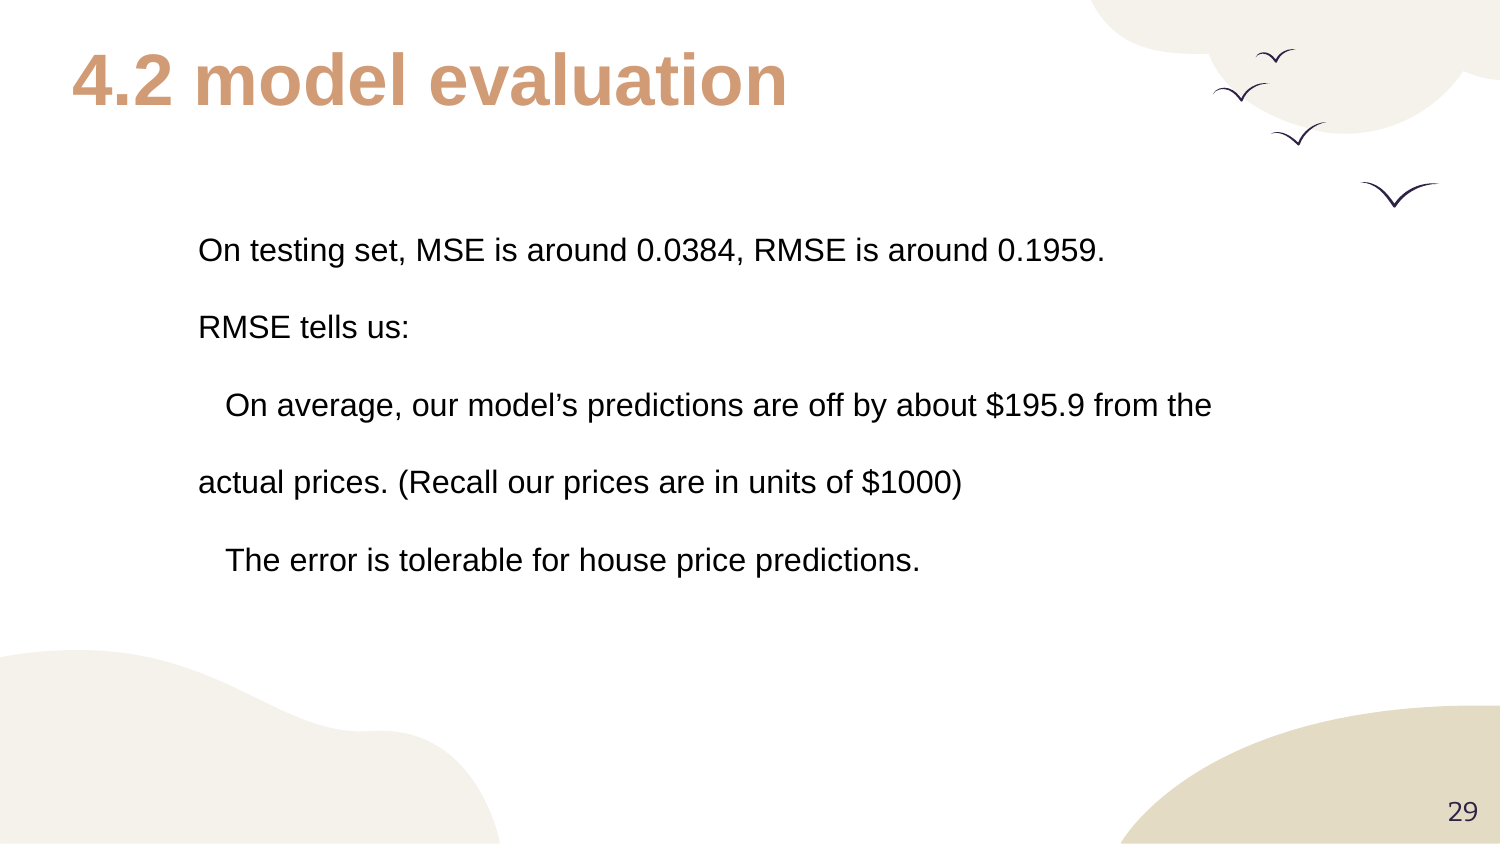

# 4.2 model evaluation
On testing set, MSE is around 0.0384, RMSE is around 0.1959.
RMSE tells us:
   On average, our model’s predictions are off by about $195.9 from the actual prices. (Recall our prices are in units of $1000)
   The error is tolerable for house price predictions.
29